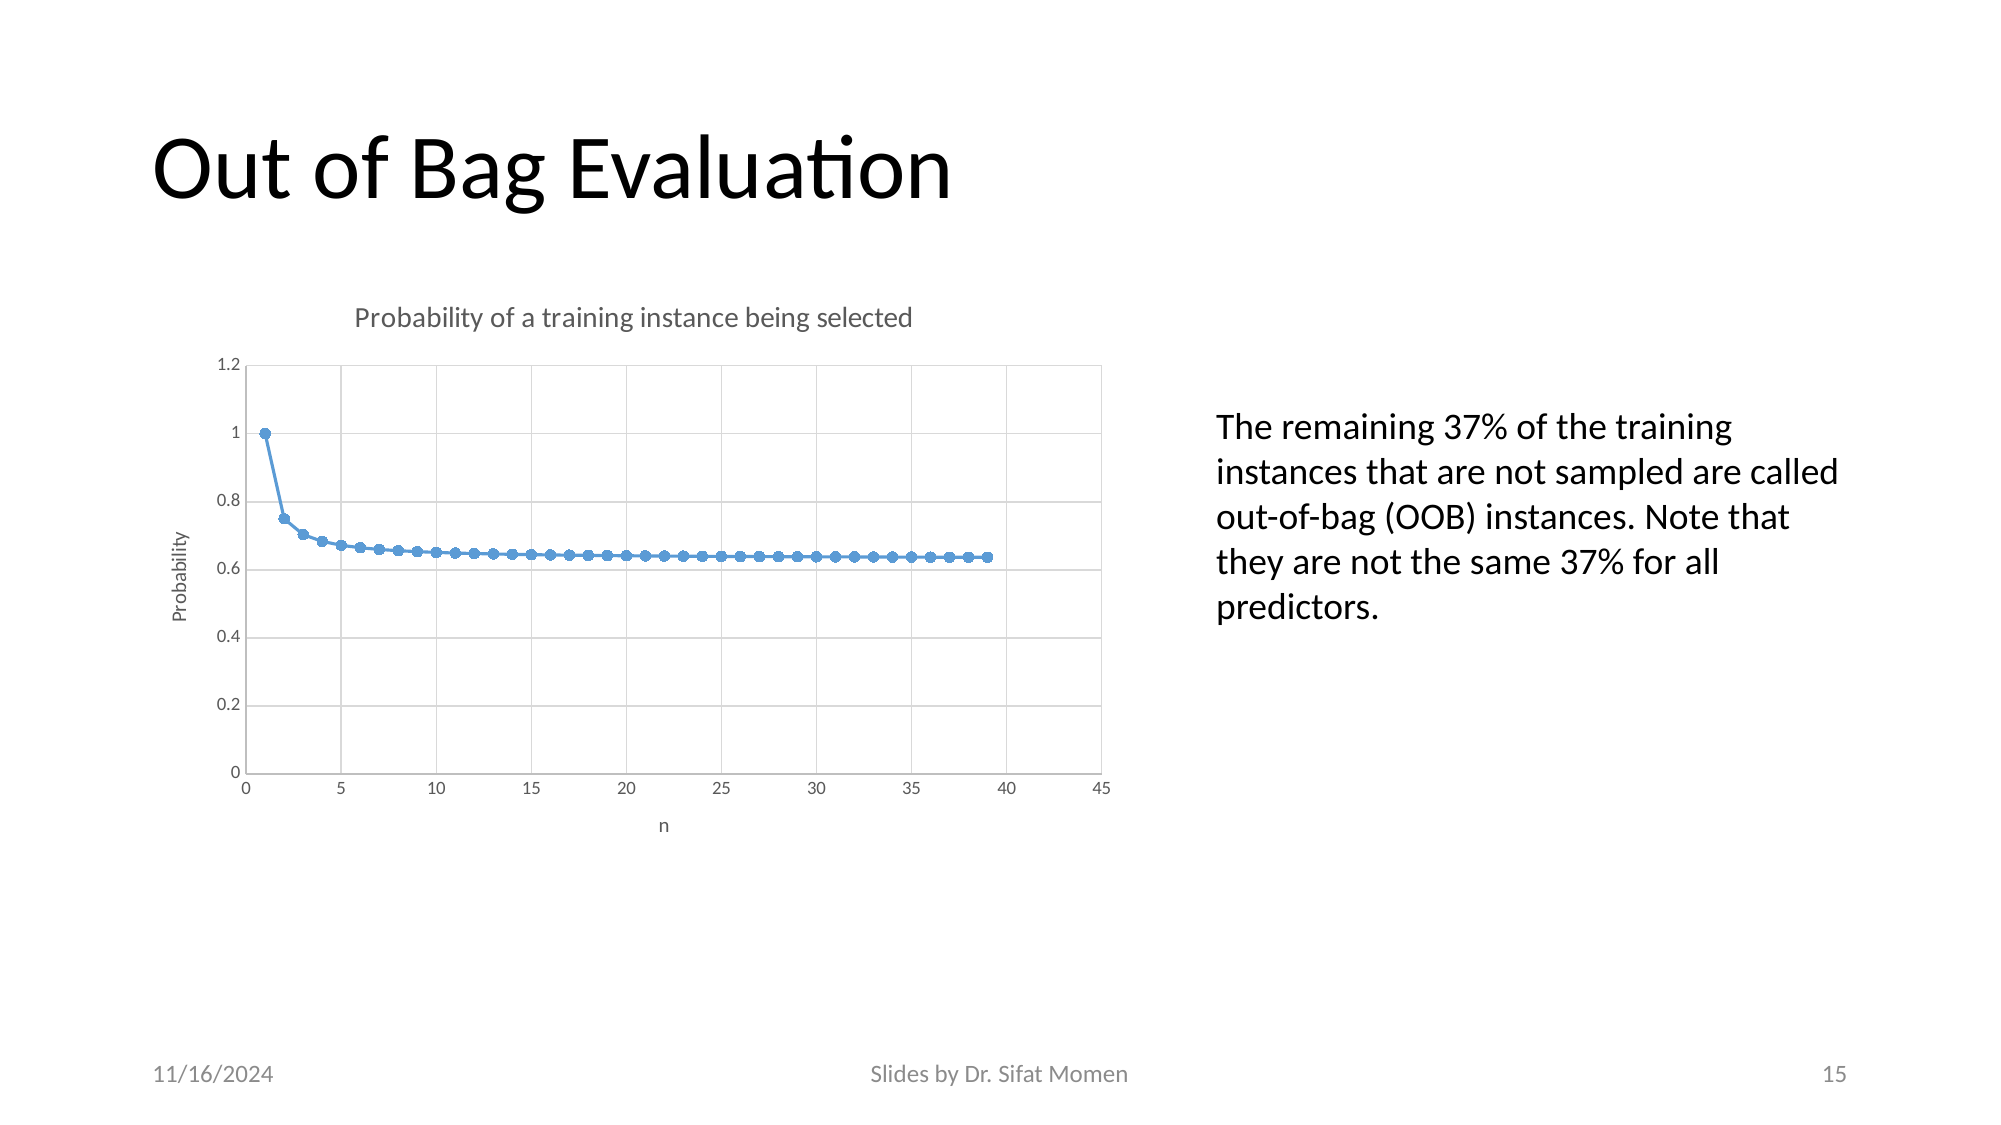

# Out of Bag Evaluation

### Chart: Probability of a training instance being selected

| Category |  |
|---|---|
The remaining 37% of the training instances that are not sampled are called out-of-bag (OOB) instances. Note that they are not the same 37% for all predictors.

11/16/2024
Slides by Dr. Sifat Momen
15